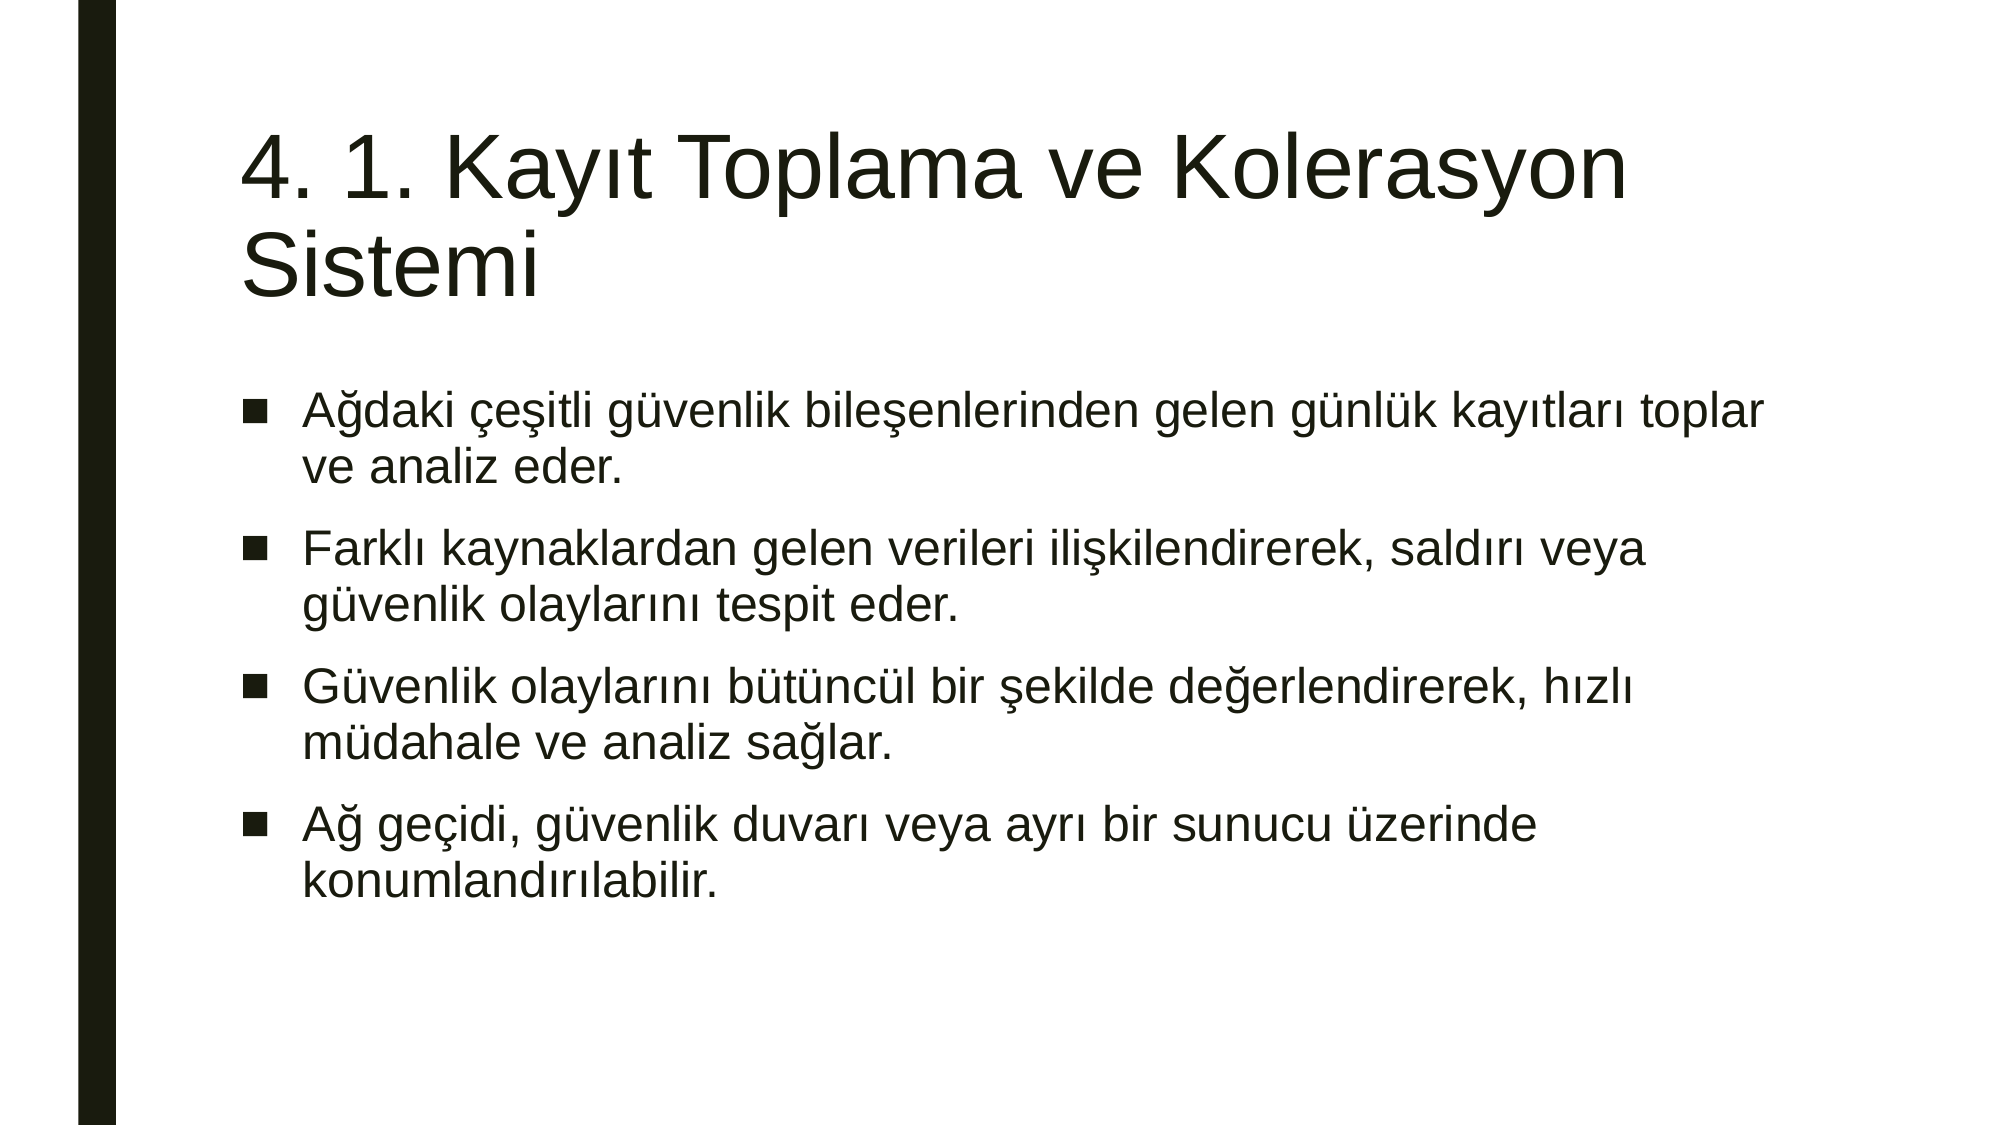

# 4. 1. Kayıt Toplama ve Kolerasyon Sistemi
Ağdaki çeşitli güvenlik bileşenlerinden gelen günlük kayıtları toplar ve analiz eder.
Farklı kaynaklardan gelen verileri ilişkilendirerek, saldırı veya güvenlik olaylarını tespit eder.
Güvenlik olaylarını bütüncül bir şekilde değerlendirerek, hızlı müdahale ve analiz sağlar.
Ağ geçidi, güvenlik duvarı veya ayrı bir sunucu üzerinde konumlandırılabilir.